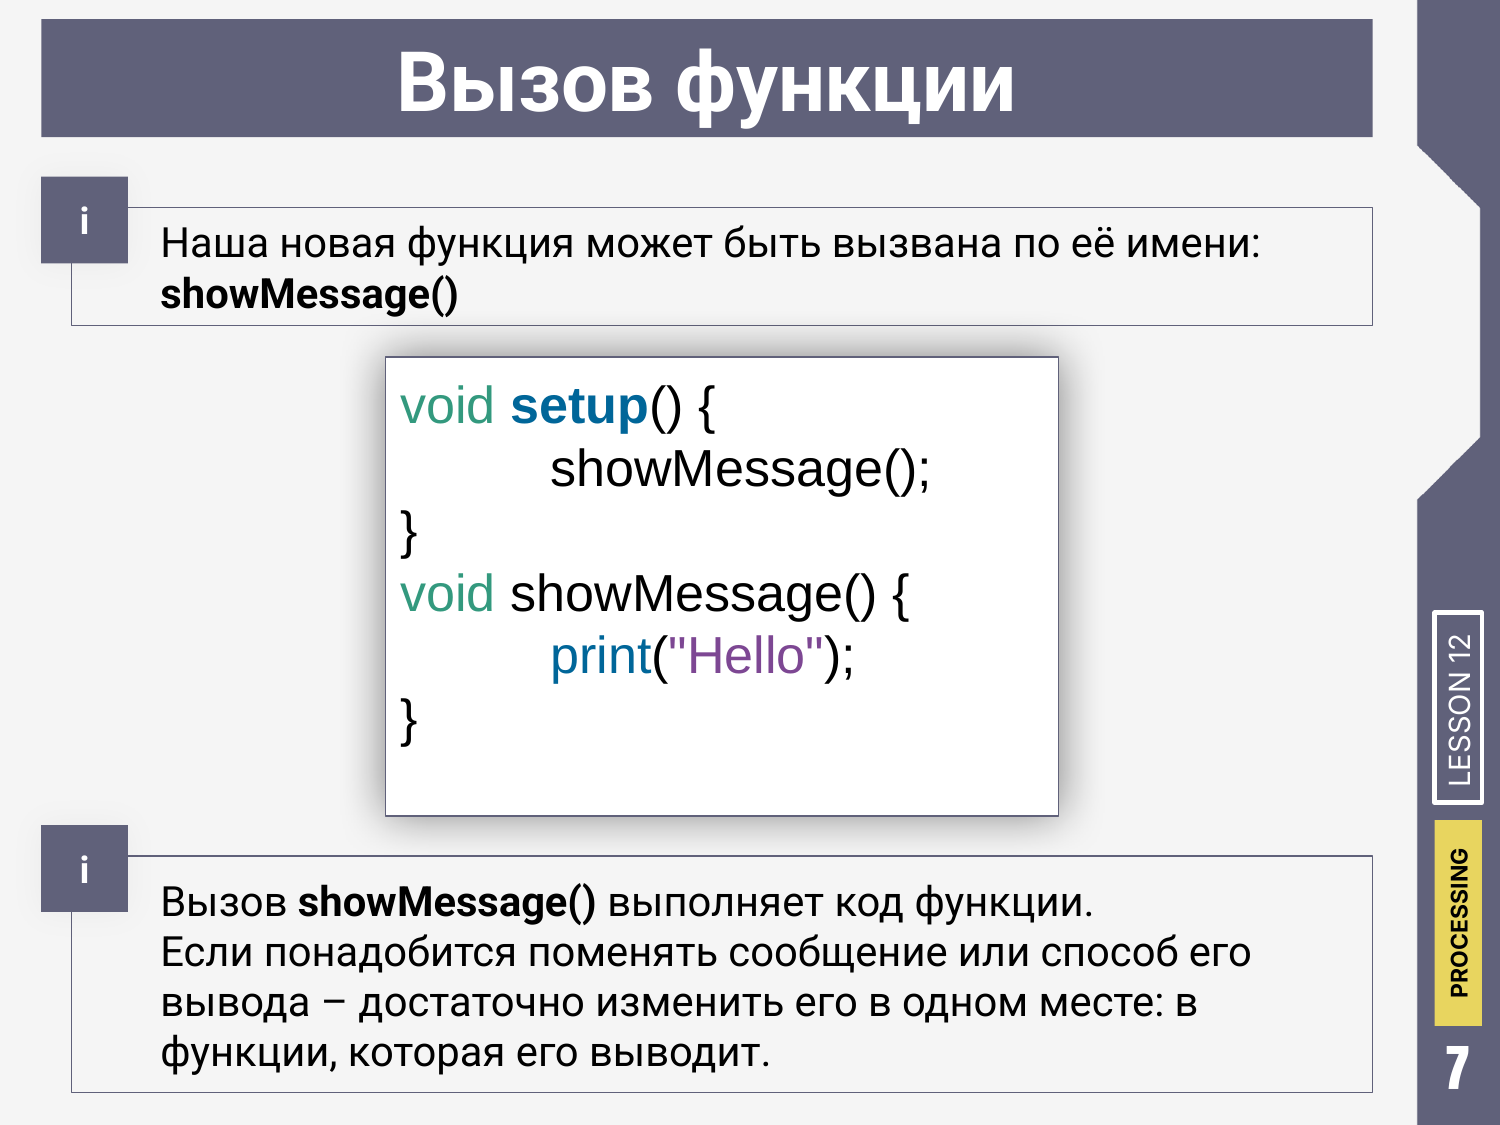

# Вызов функции
і
Наша новая функция может быть вызвана по её имени: showMessage()
void setup() {
	showMessage();
}
void showMessage() {
	print("Hello");
}
LESSON 12
і
Вызов showMessage() выполняет код функции.
Если понадобится поменять сообщение или способ его вывода – достаточно изменить его в одном месте: в функции, которая его выводит.
7